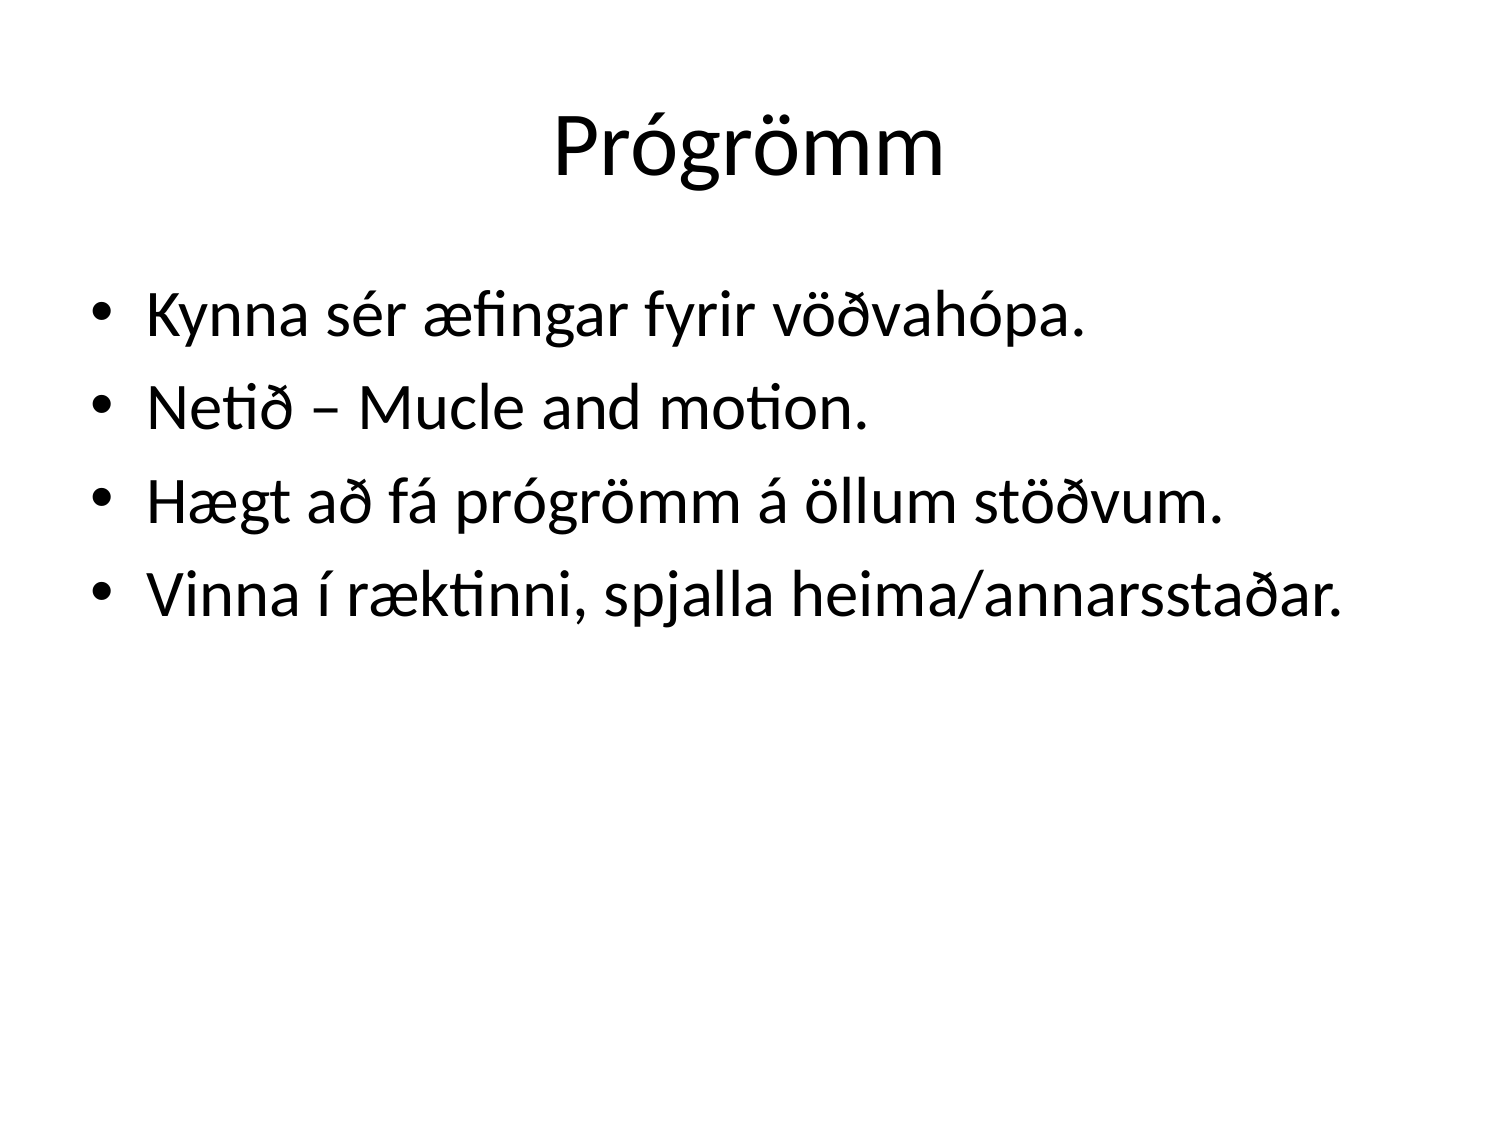

# Prógrömm
Kynna sér æfingar fyrir vöðvahópa.
Netið – Mucle and motion.
Hægt að fá prógrömm á öllum stöðvum.
Vinna í ræktinni, spjalla heima/annarsstaðar.